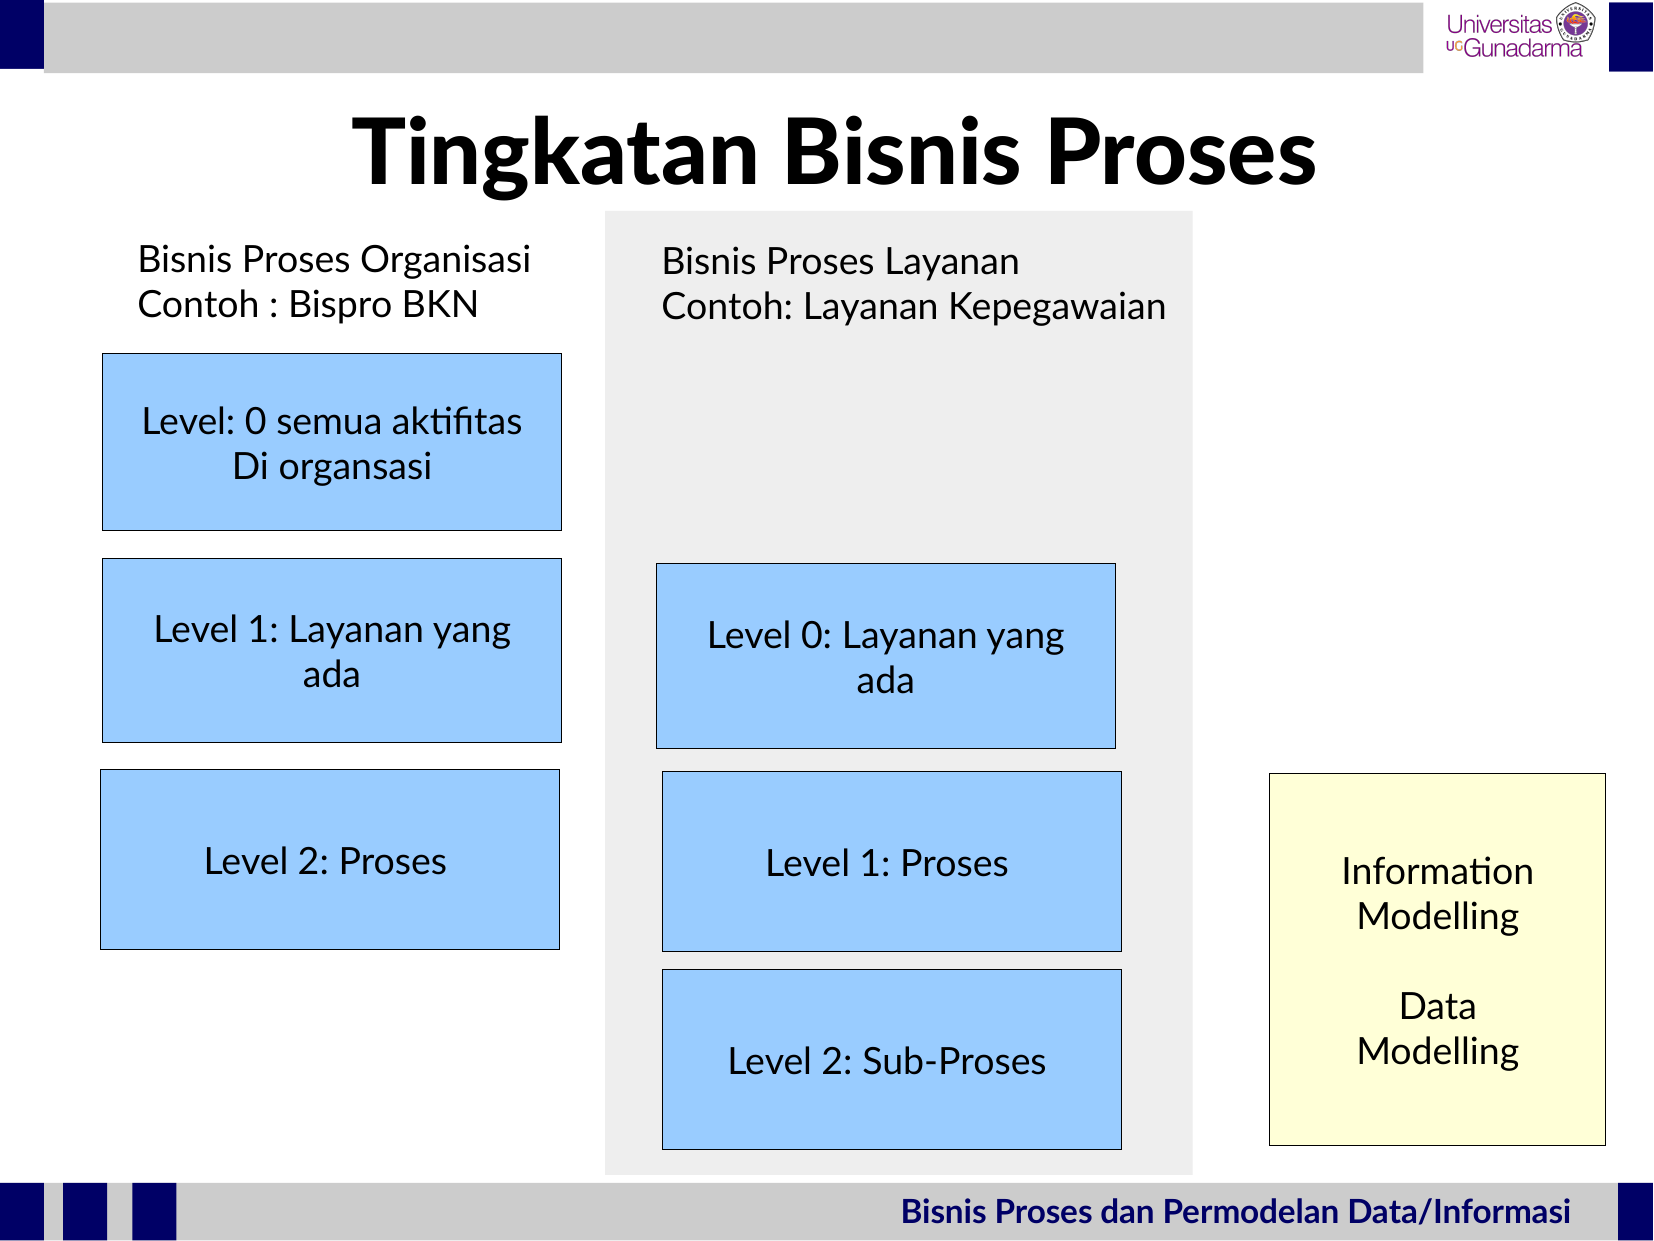

Tingkatan Bisnis Proses

Bisnis Proses Organisasi
Contoh : Bispro BKN
Bisnis Proses Layanan
Contoh: Layanan Kepegawaian
Level: 0 semua aktifitas
Di organsasi
Level 1: Layanan yang
ada
Level 0: Layanan yang
ada
Level 2: Proses
Level 1: Proses
Information
Modelling

Data
Modelling
Level 2: Sub-Proses